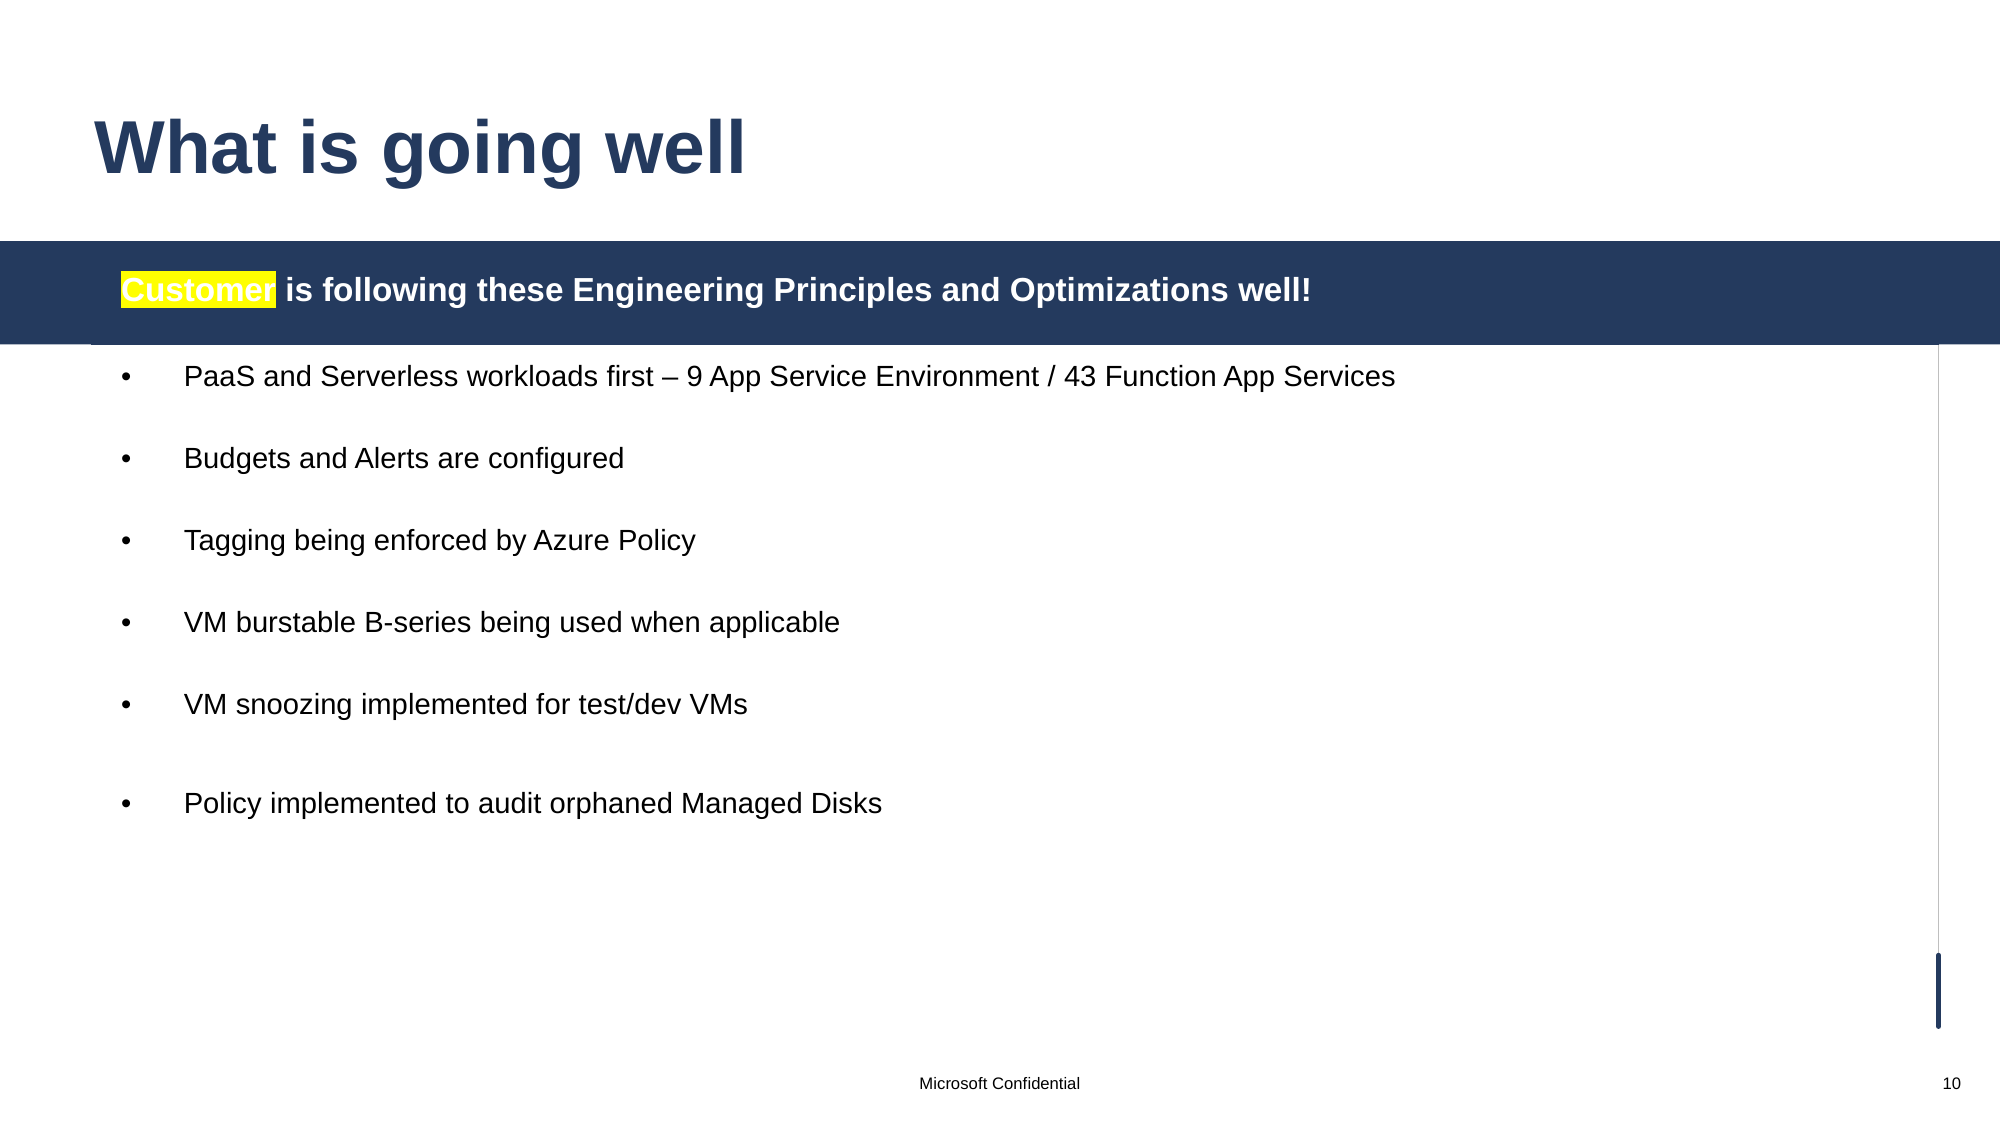

# What is going well

| Customer is following these Engineering Principles and Optimizations well! |
| --- |
| PaaS and Serverless workloads first – 9 App Service Environment / 43 Function App Services Budgets and Alerts are configured Tagging being enforced by Azure Policy VM burstable B-series being used when applicable VM snoozing implemented for test/dev VMs Policy implemented to audit orphaned Managed Disks |
Microsoft Confidential
10